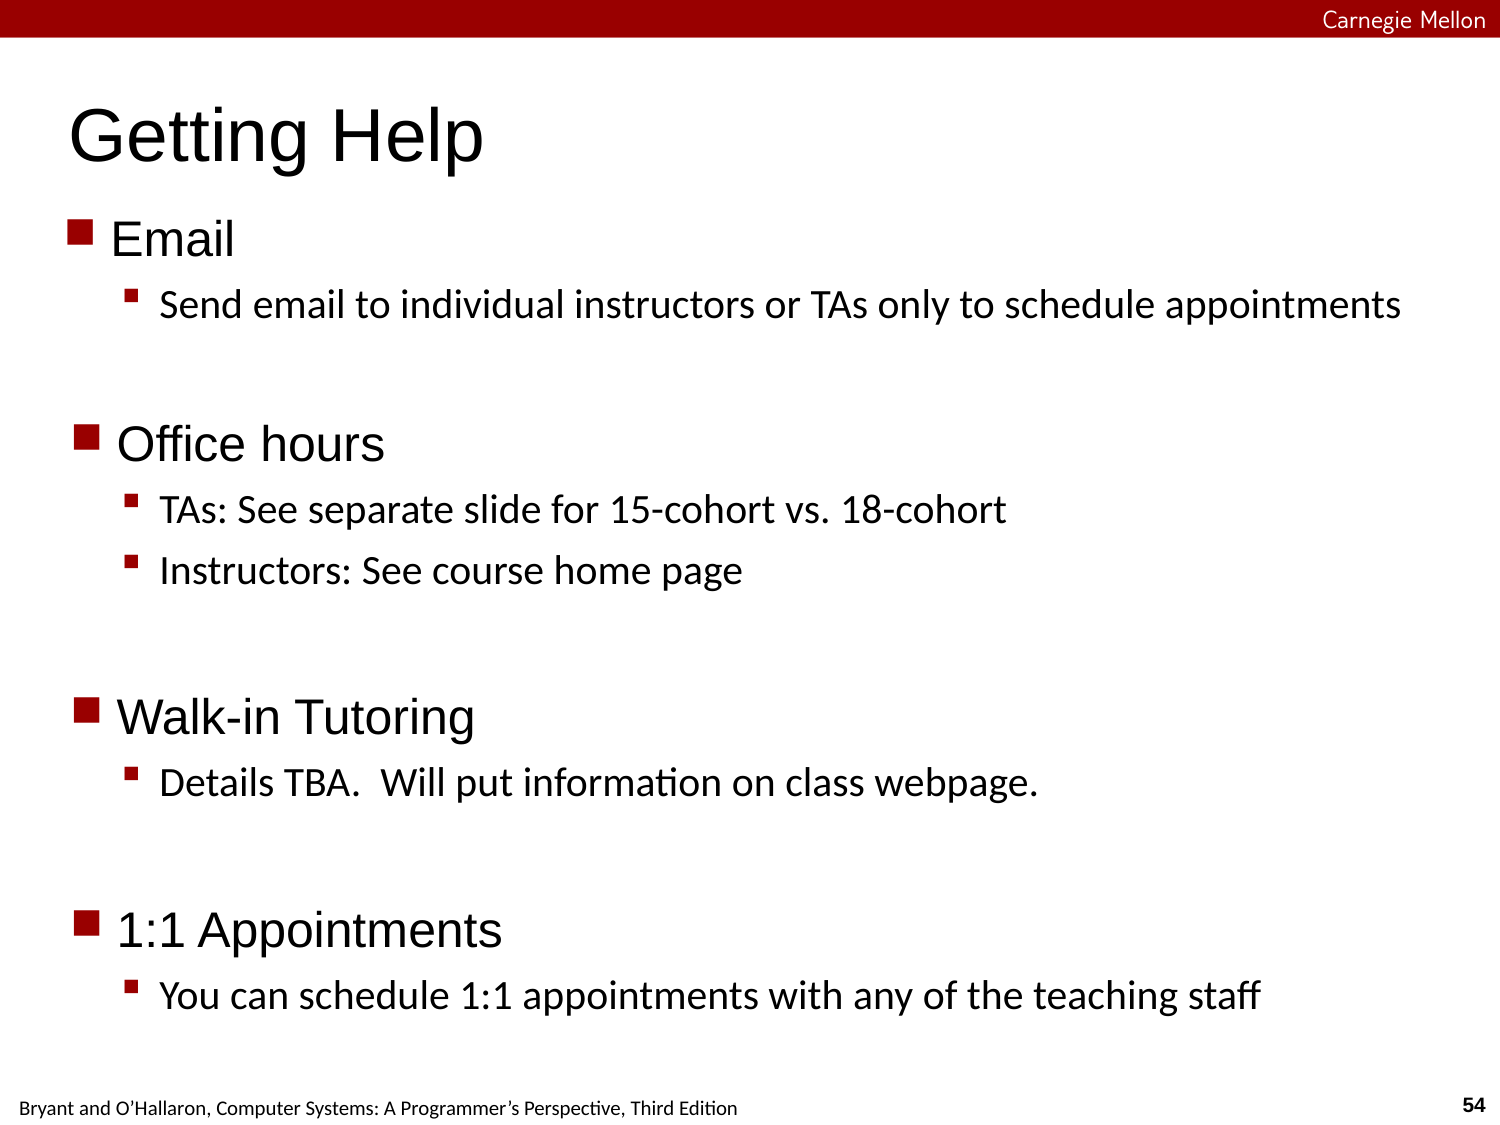

Carnegie Mellon
# Getting Help
Email
Send email to individual instructors or TAs only to schedule appointments

Office hours
TAs: See separate slide for 15-cohort vs. 18-cohort
Instructors: See course home page

Walk-in Tutoring
Details TBA.  Will put information on class webpage.

1:1 Appointments
You can schedule 1:1 appointments with any of the teaching staff